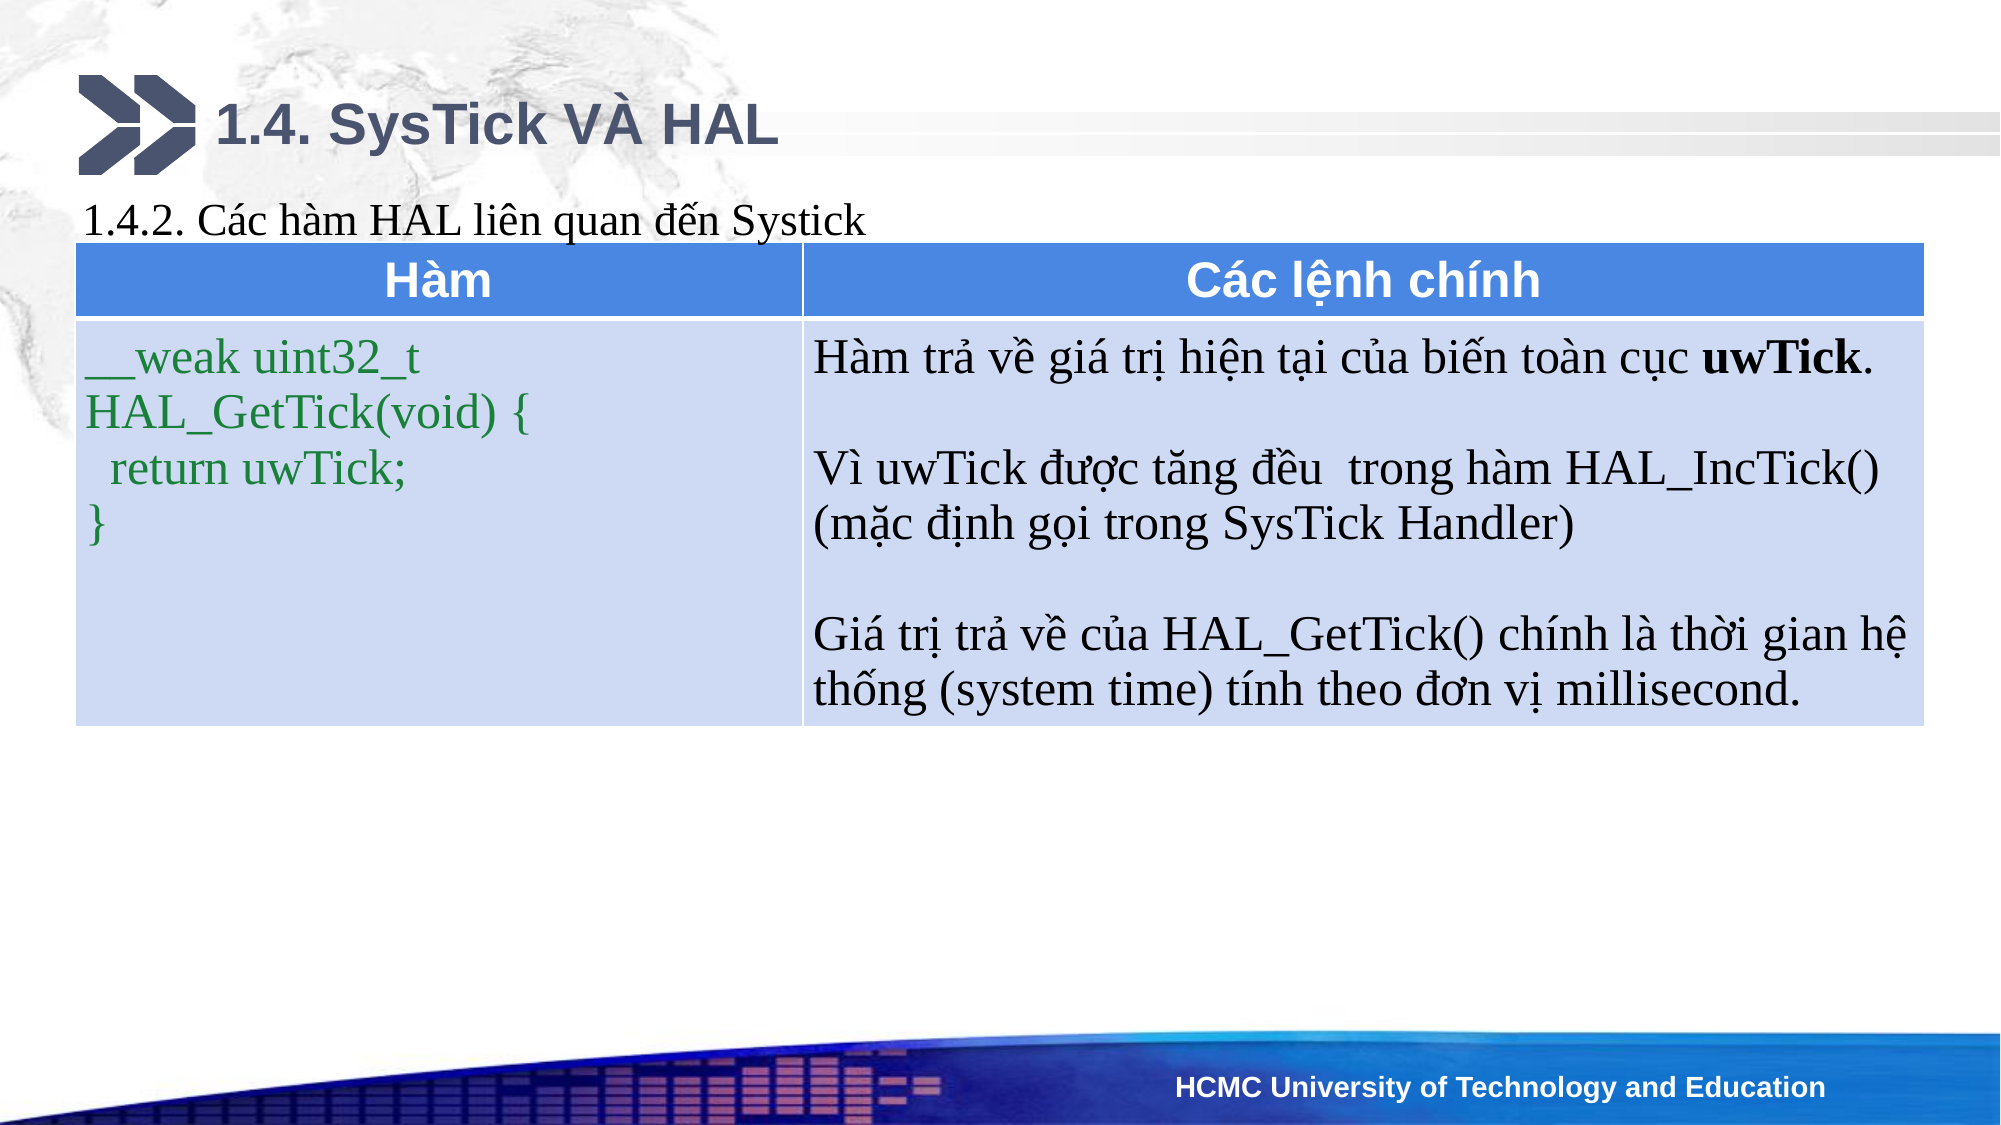

# 1.4. SysTick VÀ HAL
1.4.2. Các hàm HAL liên quan đến Systick
| Hàm | Các lệnh chính |
| --- | --- |
| \_\_weak uint32\_t HAL\_GetTick(void) { return uwTick; } | Hàm trả về giá trị hiện tại của biến toàn cục uwTick. Vì uwTick được tăng đều trong hàm HAL\_IncTick() (mặc định gọi trong SysTick Handler) Giá trị trả về của HAL\_GetTick() chính là thời gian hệ thống (system time) tính theo đơn vị millisecond. |